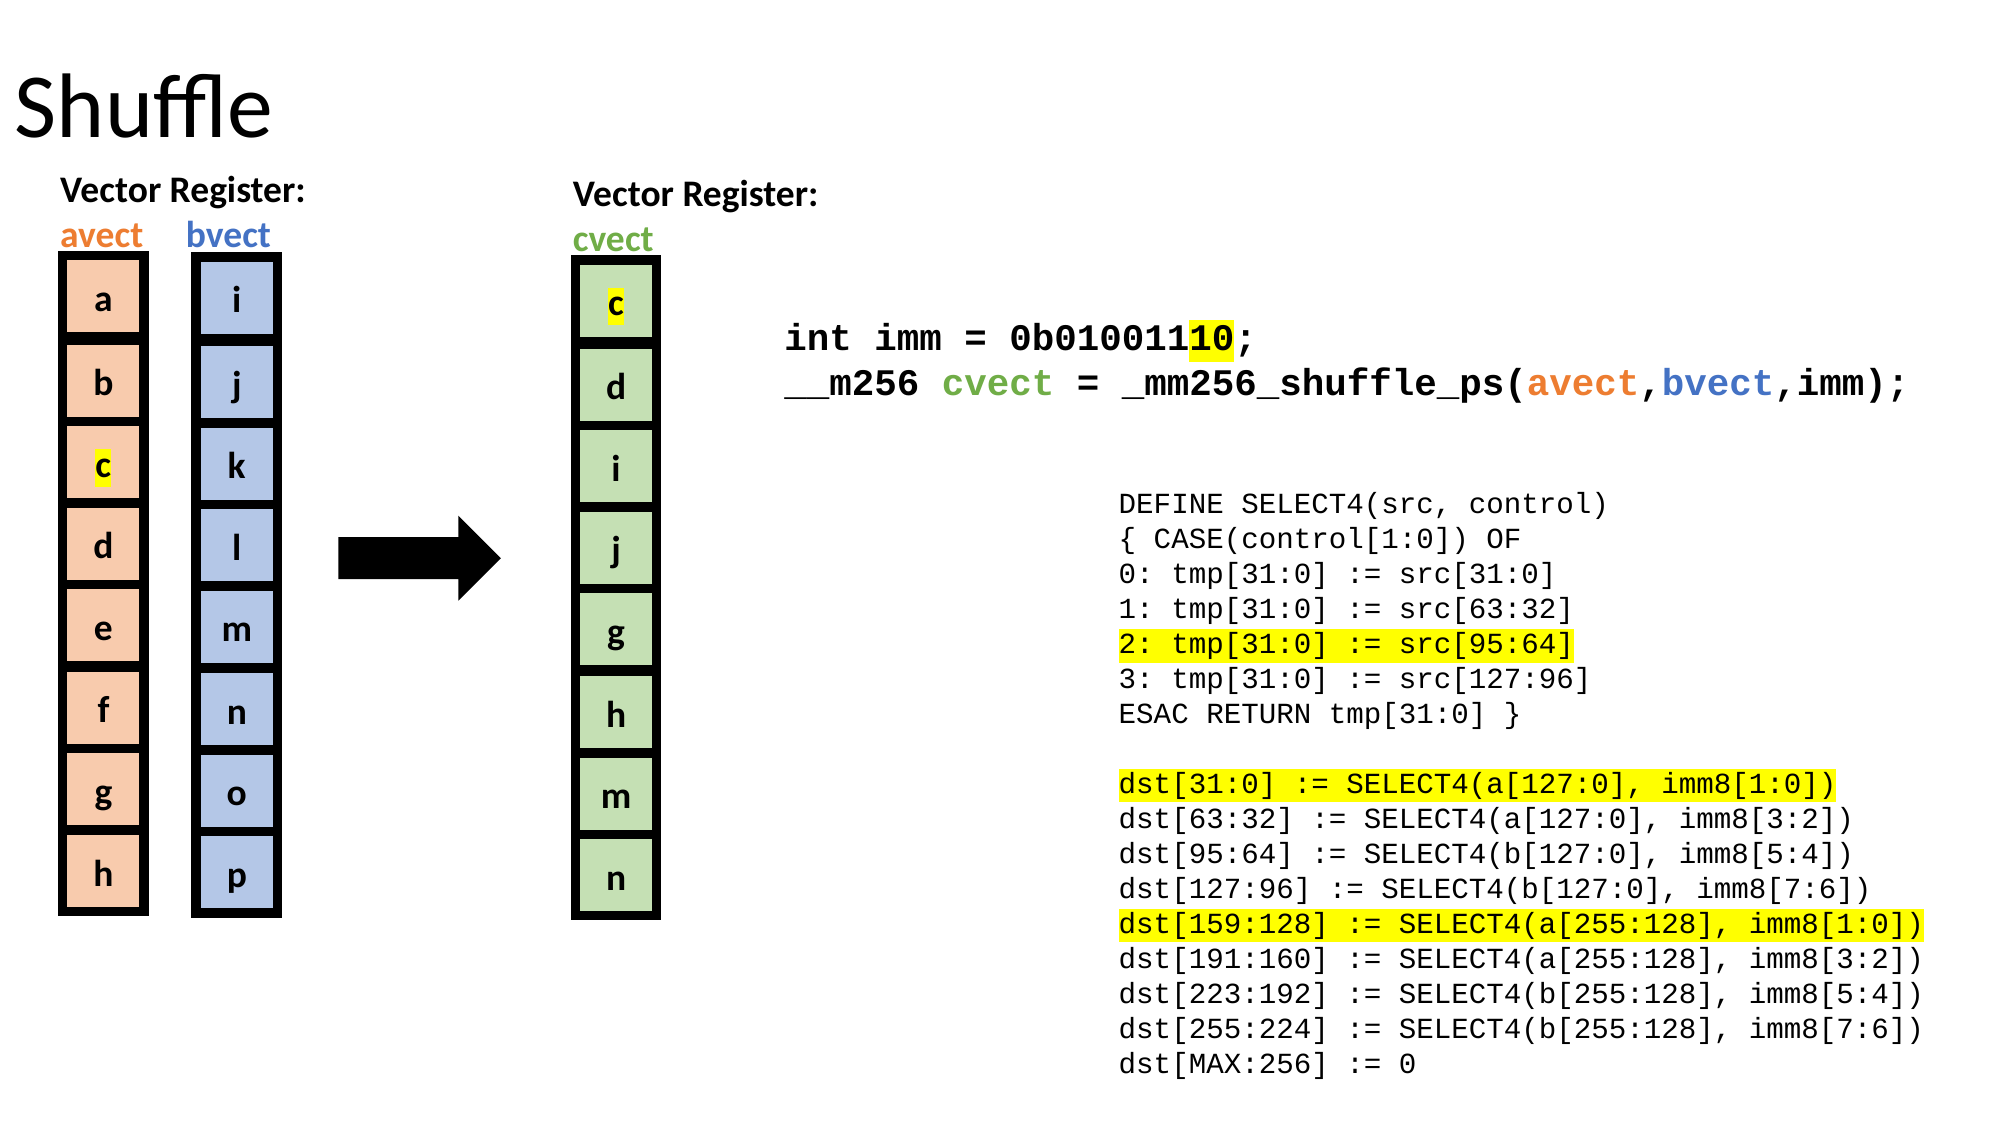

# Shuffle
Vector Register:
avect     bvect
Vector Register:
cvect
a
i
c
int imm = 0b01001110;
__m256 cvect = _mm256_shuffle_ps(avect,bvect,imm);

b
j
d
c
k
i
DEFINE SELECT4(src, control) { CASE(control[1:0]) OF
0: tmp[31:0] := src[31:0]
1: tmp[31:0] := src[63:32]
2: tmp[31:0] := src[95:64]
3: tmp[31:0] := src[127:96]
ESAC RETURN tmp[31:0] }

dst[31:0] := SELECT4(a[127:0], imm8[1:0]) dst[63:32] := SELECT4(a[127:0], imm8[3:2]) dst[95:64] := SELECT4(b[127:0], imm8[5:4]) dst[127:96] := SELECT4(b[127:0], imm8[7:6]) dst[159:128] := SELECT4(a[255:128], imm8[1:0]) dst[191:160] := SELECT4(a[255:128], imm8[3:2]) dst[223:192] := SELECT4(b[255:128], imm8[5:4]) dst[255:224] := SELECT4(b[255:128], imm8[7:6]) dst[MAX:256] := 0
d
l
j

e
m
g
f
n
h
g
o
m
h
p
n